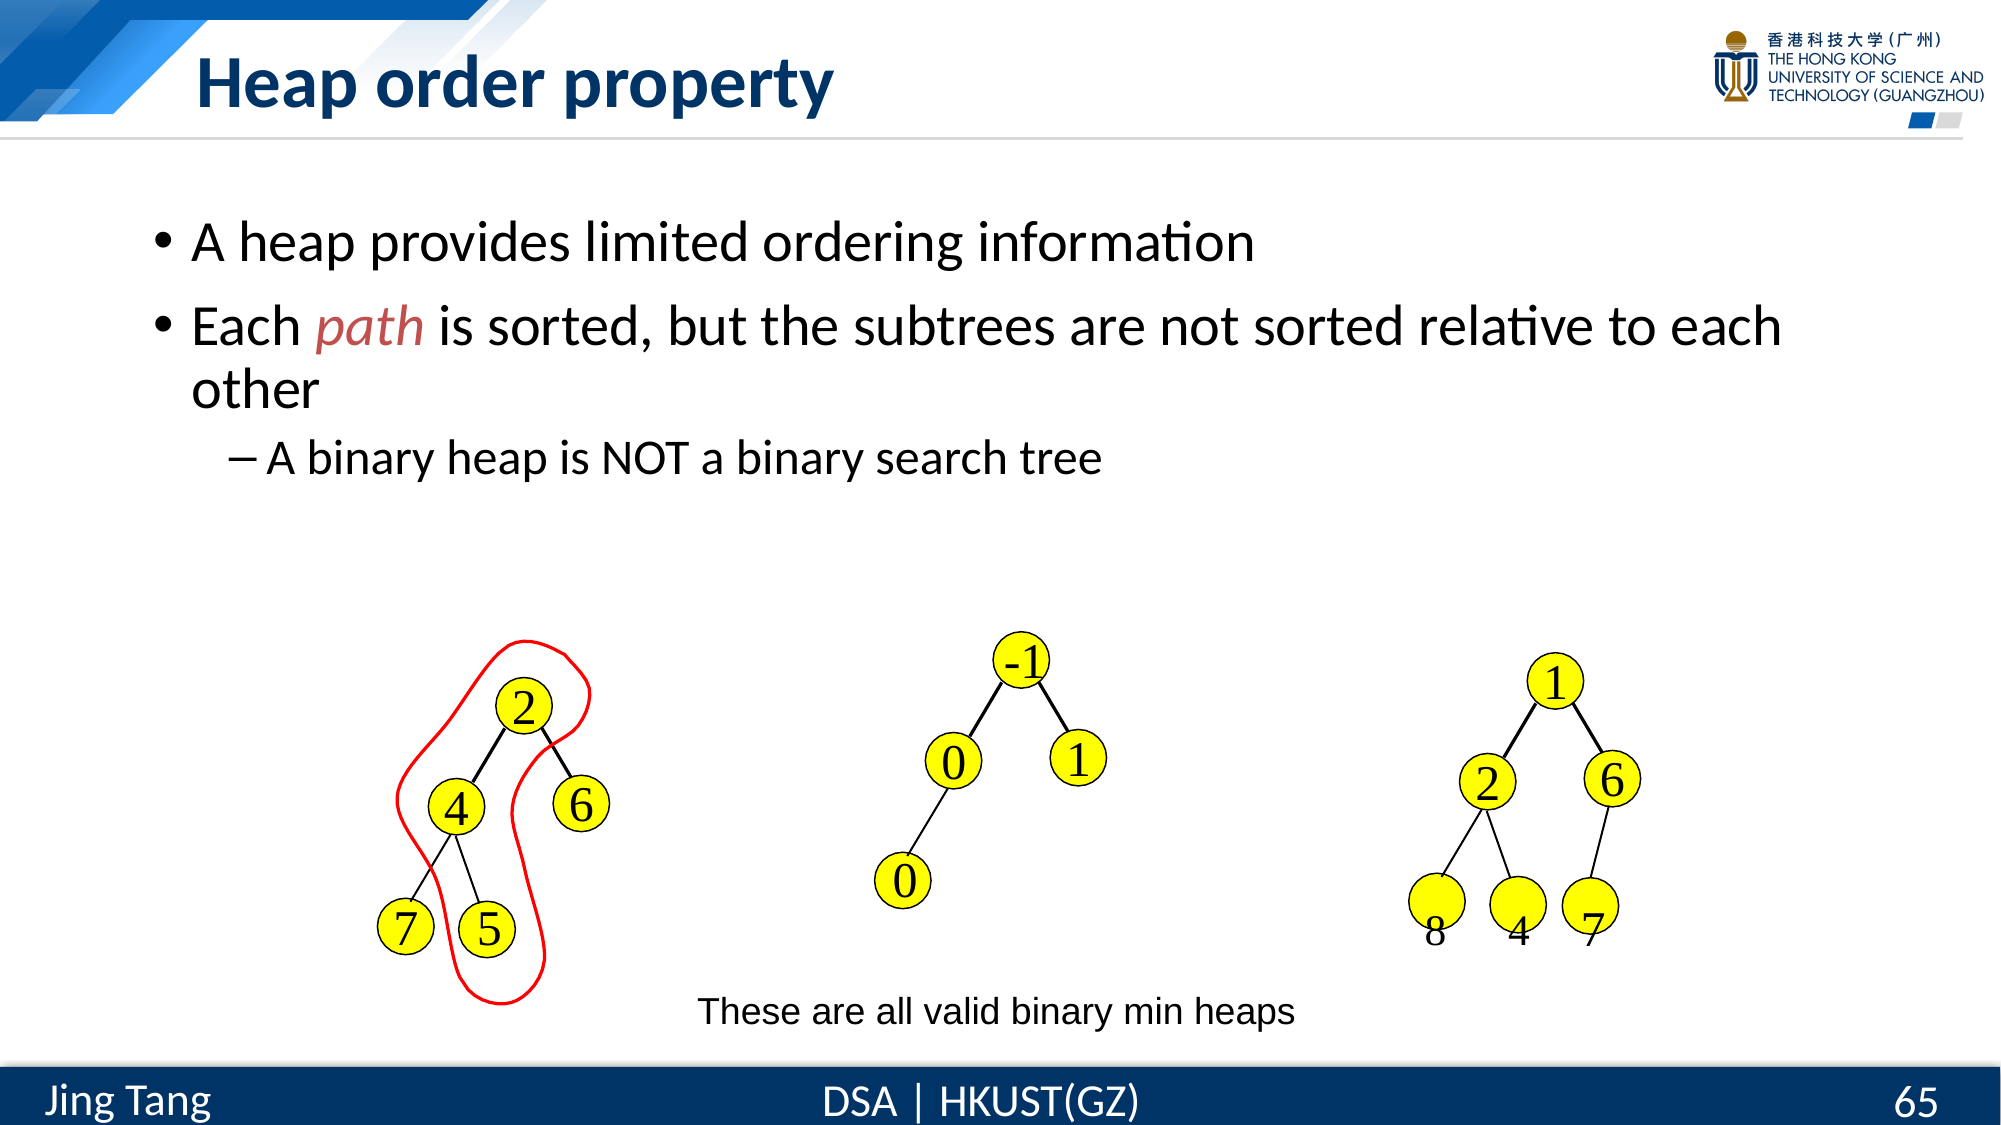

# Heap order property
A heap provides limited ordering information
Each path is sorted, but the subtrees are not sorted relative to each other
A binary heap is NOT a binary search tree

-1

1

2

1

0

6
2

6
4

0
8	4	7
7	5
These are all valid binary min heaps
65